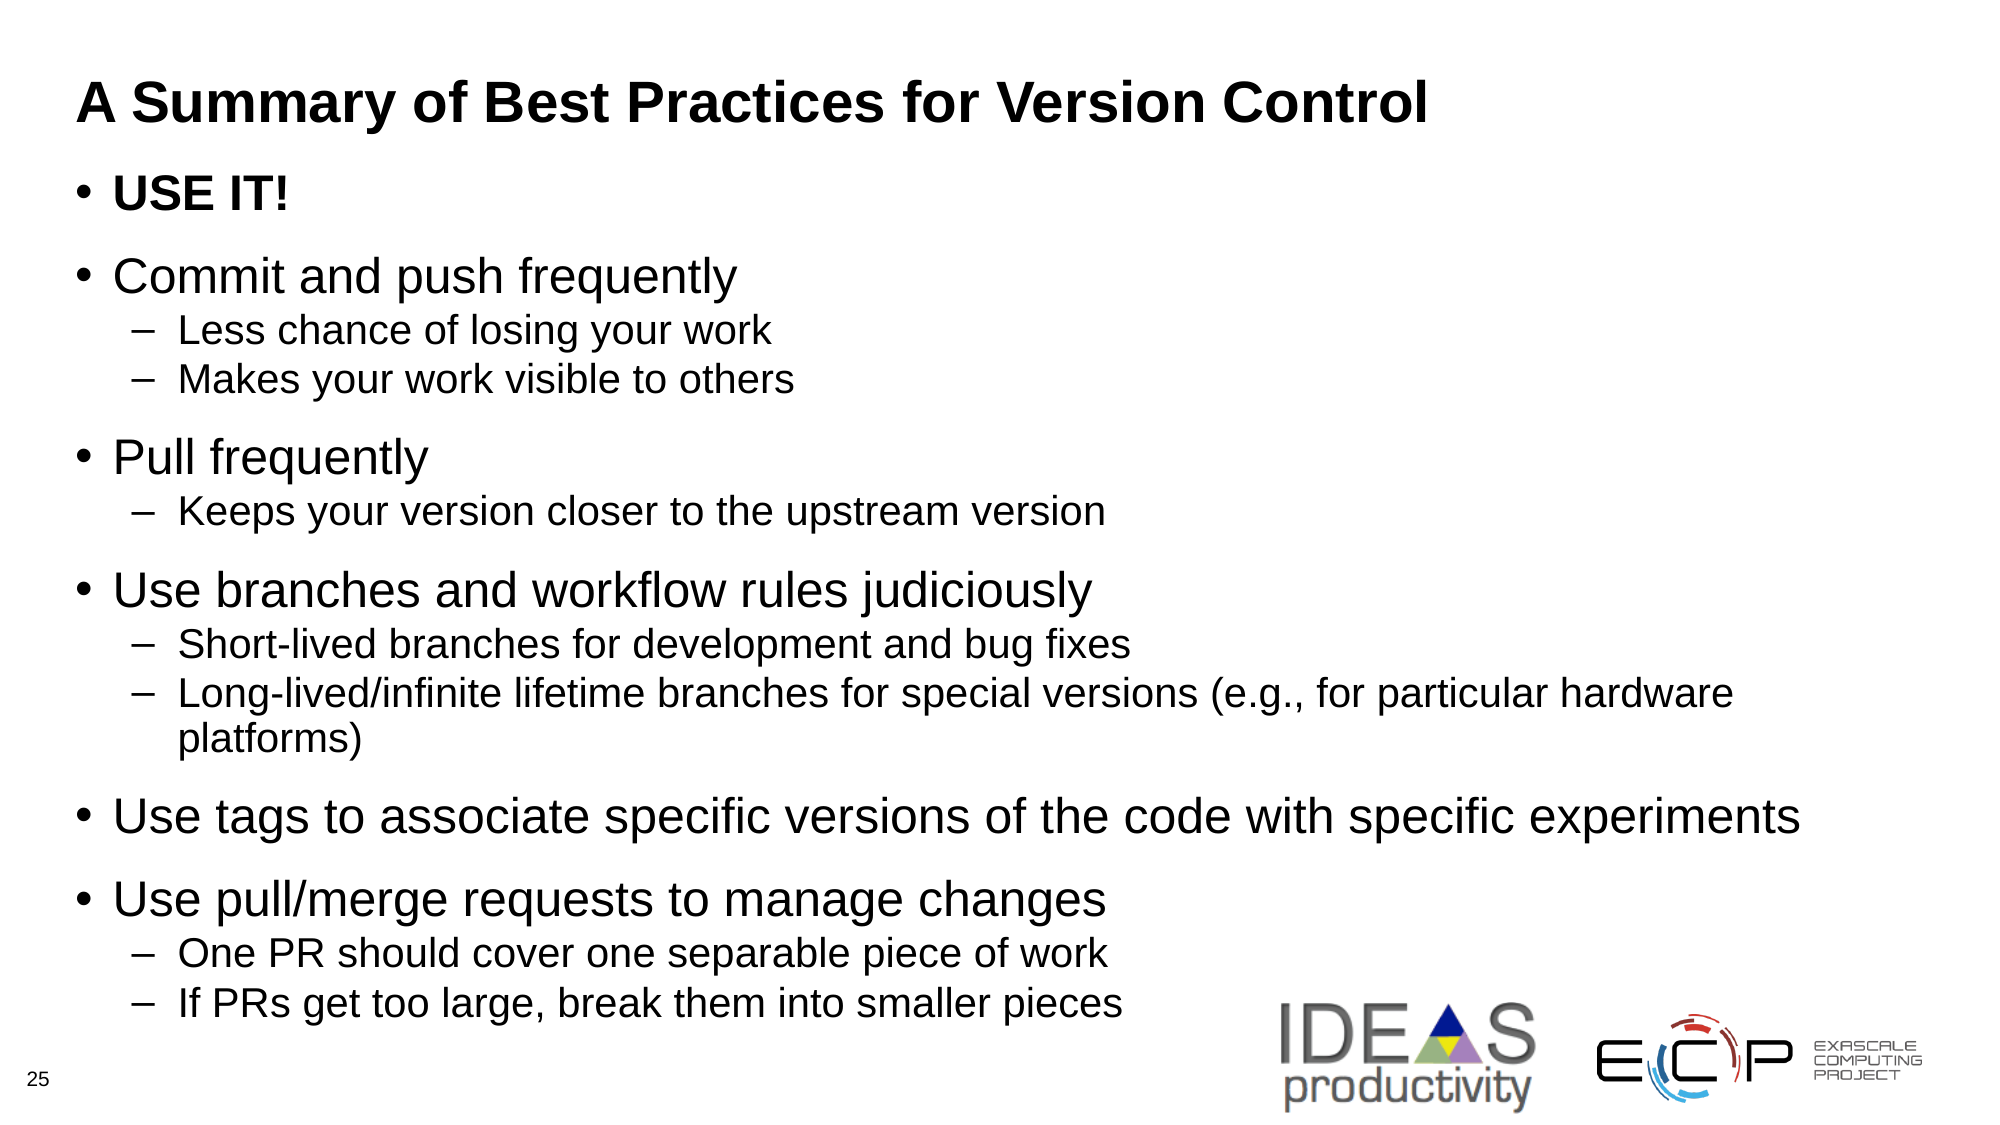

# A Summary of Best Practices for Version Control
USE IT!
Commit and push frequently
Less chance of losing your work
Makes your work visible to others
Pull frequently
Keeps your version closer to the upstream version
Use branches and workflow rules judiciously
Short-lived branches for development and bug fixes
Long-lived/infinite lifetime branches for special versions (e.g., for particular hardware platforms)
Use tags to associate specific versions of the code with specific experiments
Use pull/merge requests to manage changes
One PR should cover one separable piece of work
If PRs get too large, break them into smaller pieces